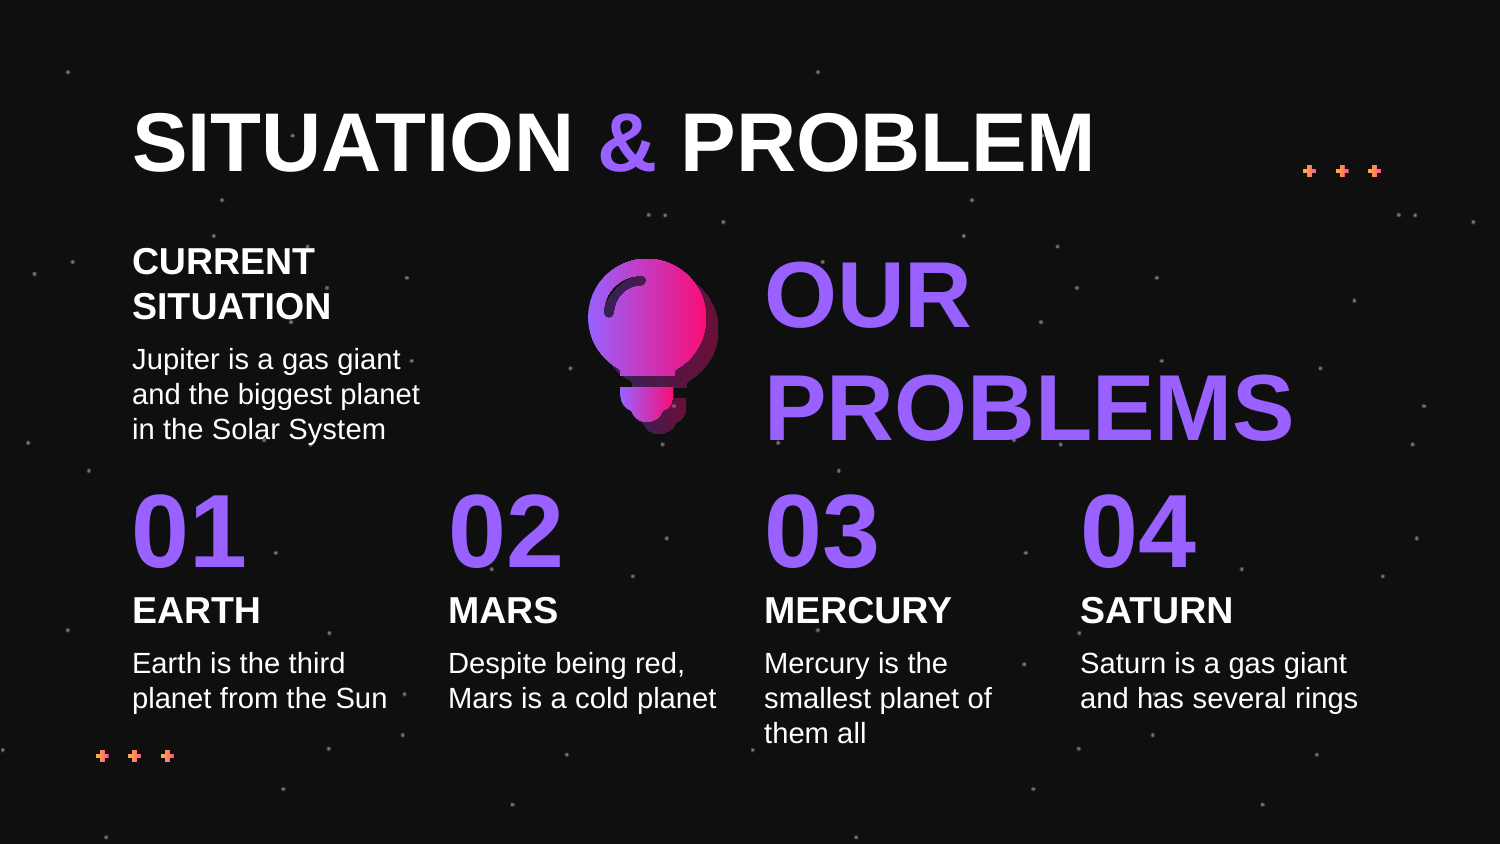

# SITUATION & PROBLEM

OUR PROBLEMS
CURRENT SITUATION

Jupiter is a gas giant and the biggest planet in the Solar System
01
02
03
04
EARTH
MARS
MERCURY
SATURN
Earth is the third planet from the Sun
Despite being red, Mars is a cold planet
Mercury is the smallest planet of them all
Saturn is a gas giant and has several rings